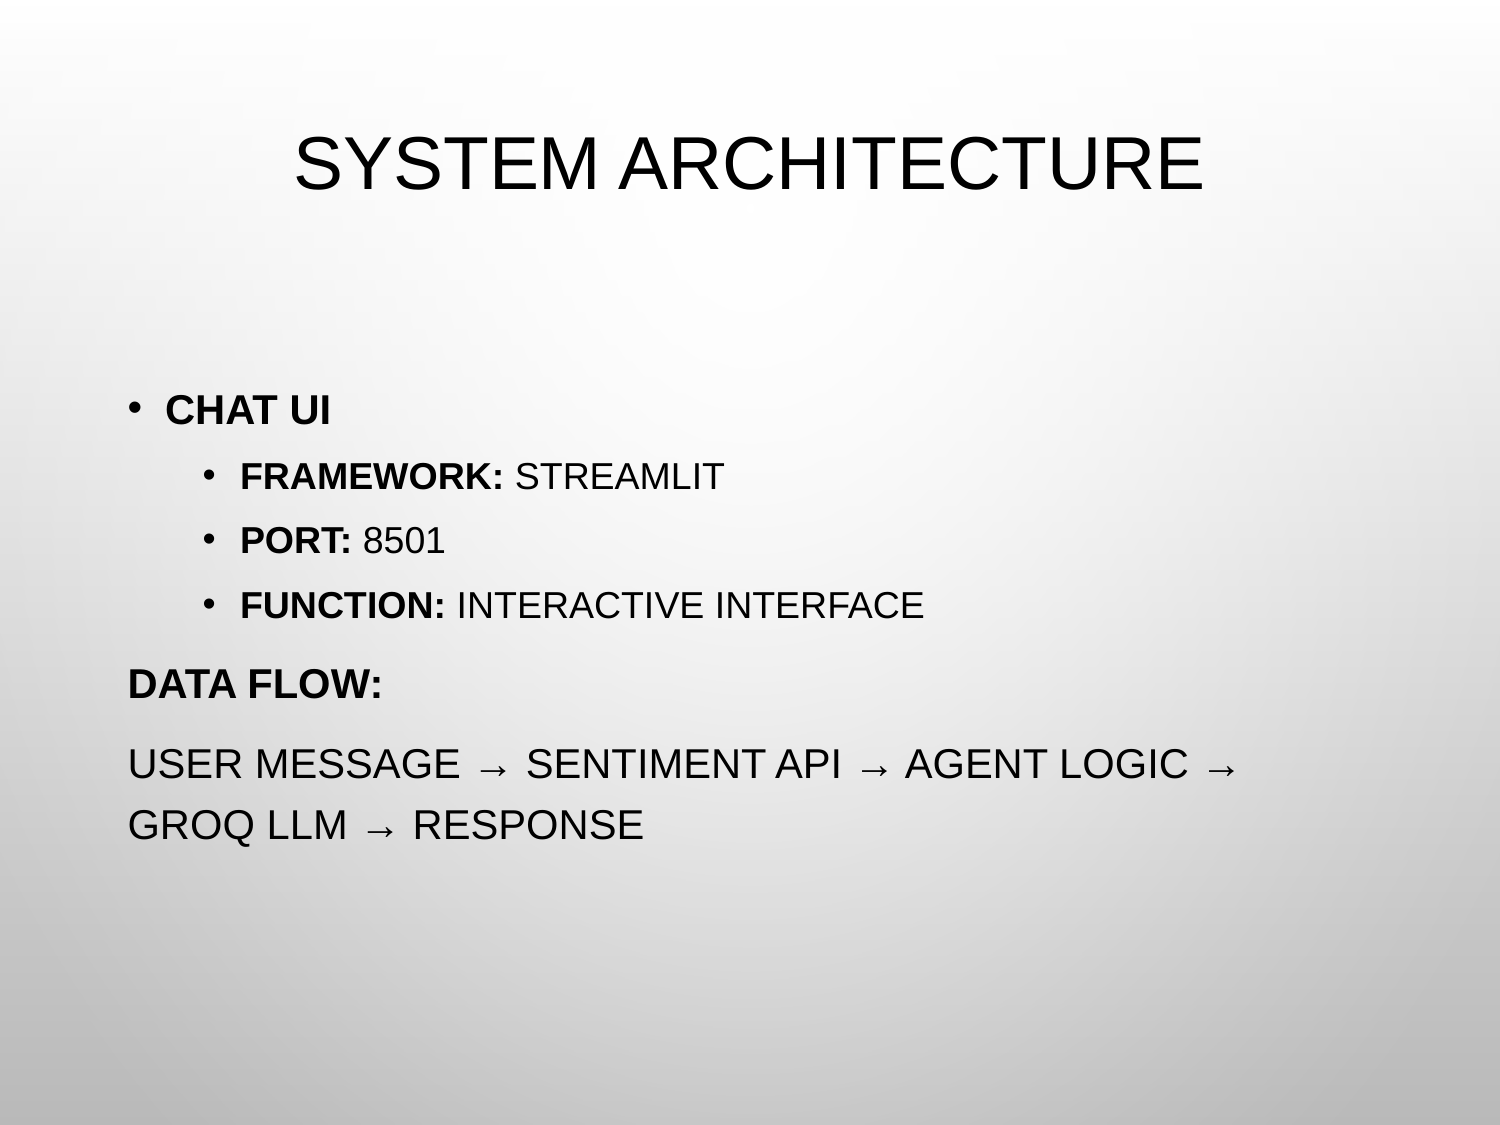

# System Architecture

Chat UI
Framework: Streamlit
Port: 8501
Function: Interactive interface
Data Flow:
User Message → Sentiment API → Agent Logic → Groq LLM → Response